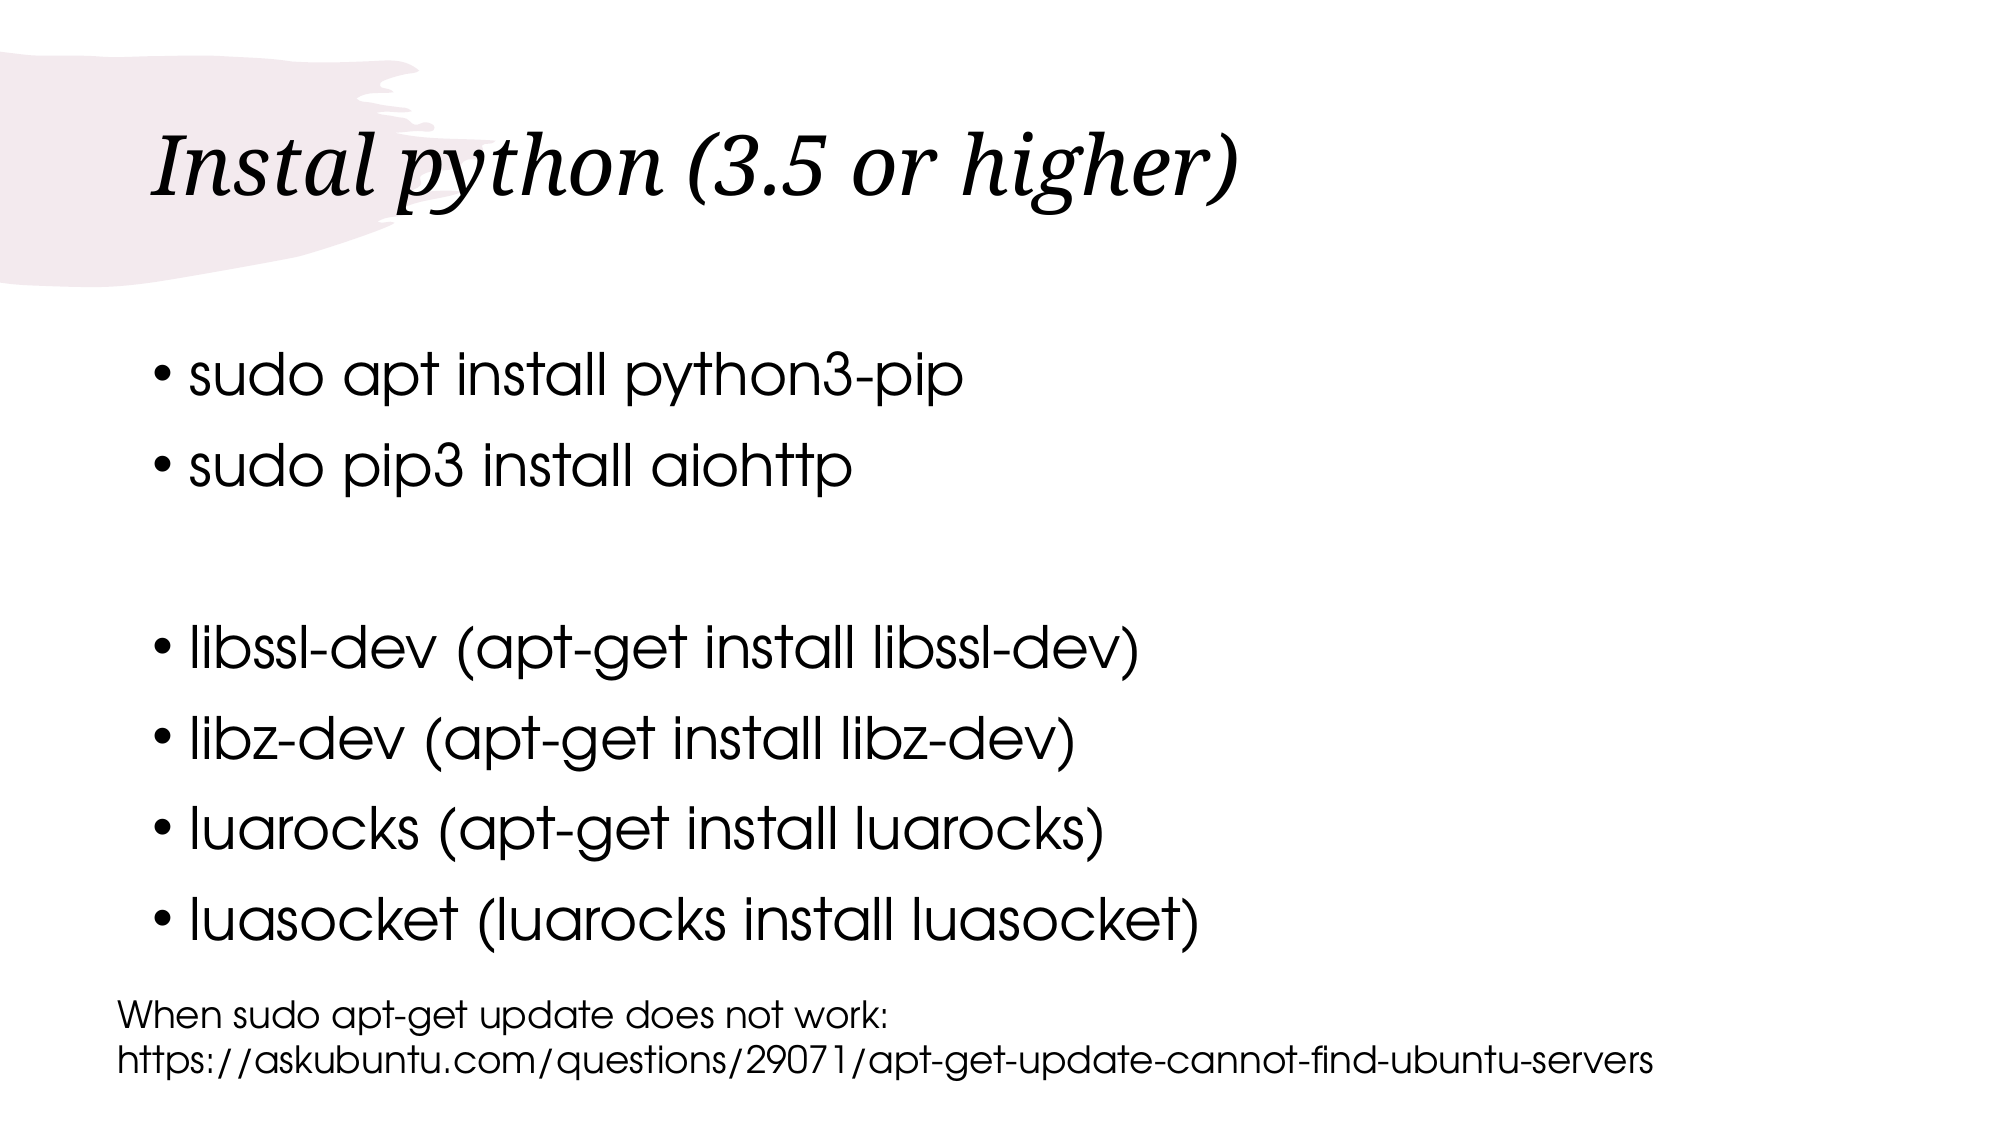

# Instal python (3.5 or higher)
sudo apt install python3-pip
sudo pip3 install aiohttp

libssl-dev (apt-get install libssl-dev)
libz-dev (apt-get install libz-dev)
luarocks (apt-get install luarocks)
luasocket (luarocks install luasocket)
When sudo apt-get update does not work:
https://askubuntu.com/questions/29071/apt-get-update-cannot-find-ubuntu-servers